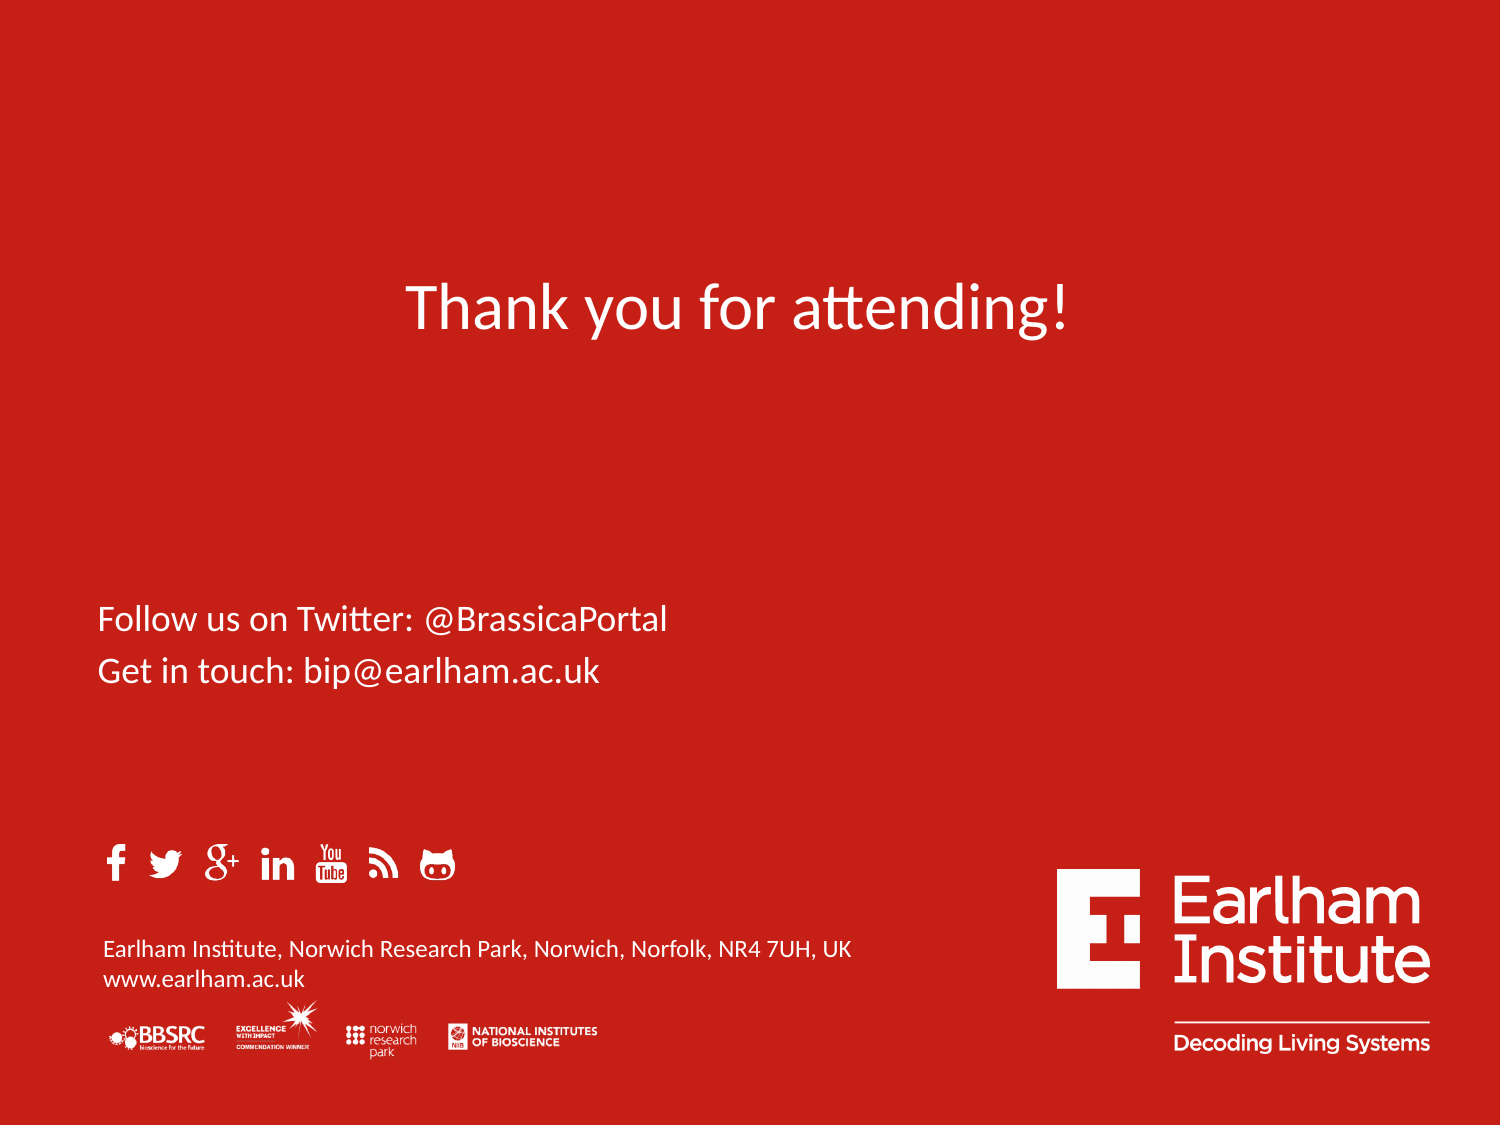

Thank you for attending!
Follow us on Twitter: @BrassicaPortal
Get in touch: bip@earlham.ac.uk